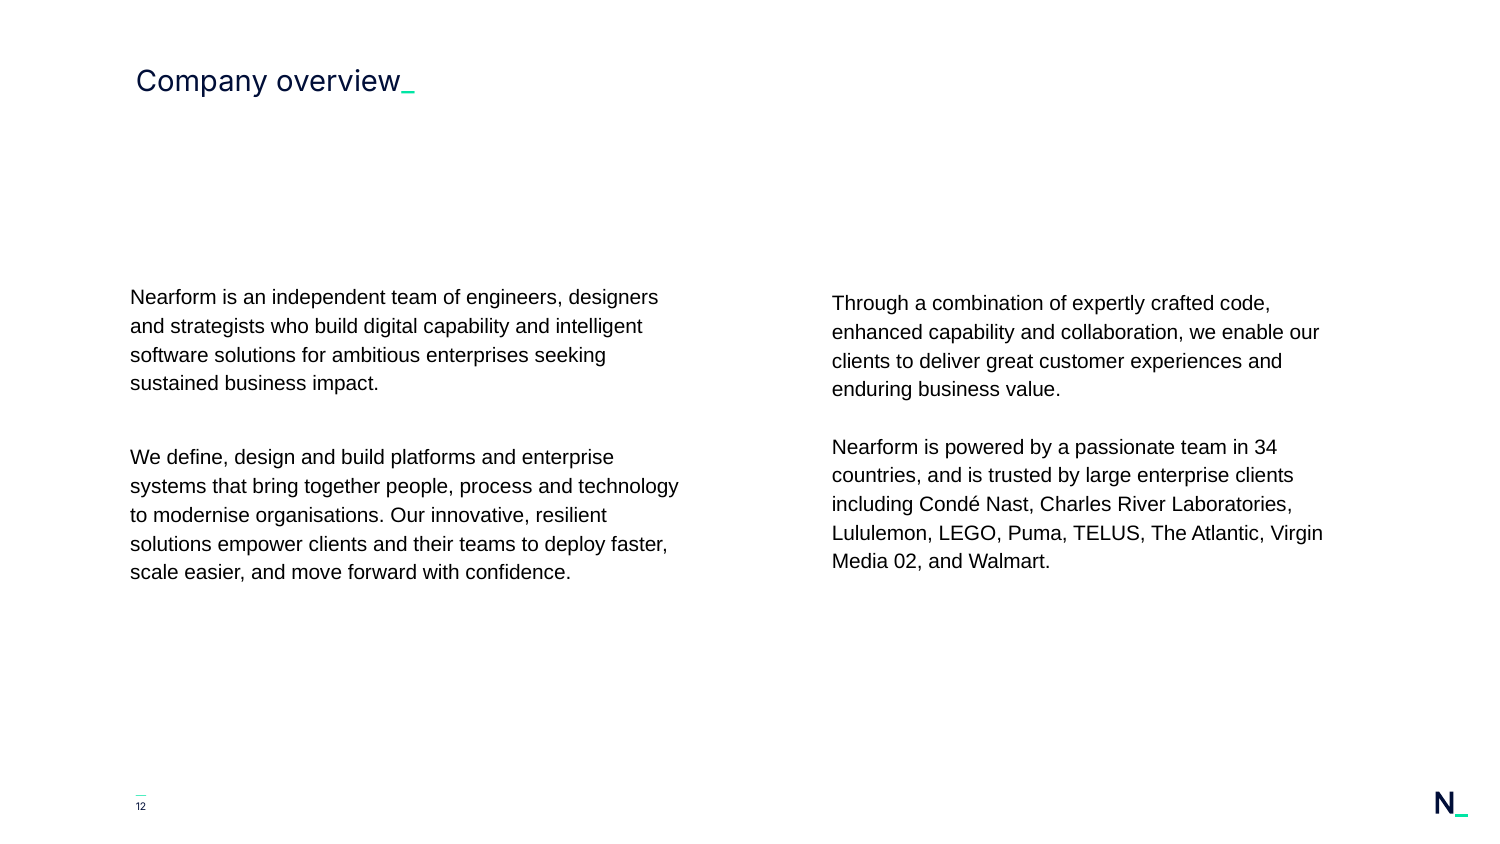

# Company overview_

Through a combination of expertly crafted code, enhanced capability and collaboration, we enable our clients to deliver great customer experiences and enduring business value.

Nearform is powered by a passionate team in 34 countries, and is trusted by large enterprise clients including Condé Nast, Charles River Laboratories, Lululemon, LEGO, Puma, TELUS, The Atlantic, Virgin Media 02, and Walmart.
Nearform is an independent team of engineers, designers and strategists who build digital capability and intelligent software solutions for ambitious enterprises seeking sustained business impact.

We define, design and build platforms and enterprise systems that bring together people, process and technology to modernise organisations. Our innovative, resilient solutions empower clients and their teams to deploy faster, scale easier, and move forward with confidence.

—
12